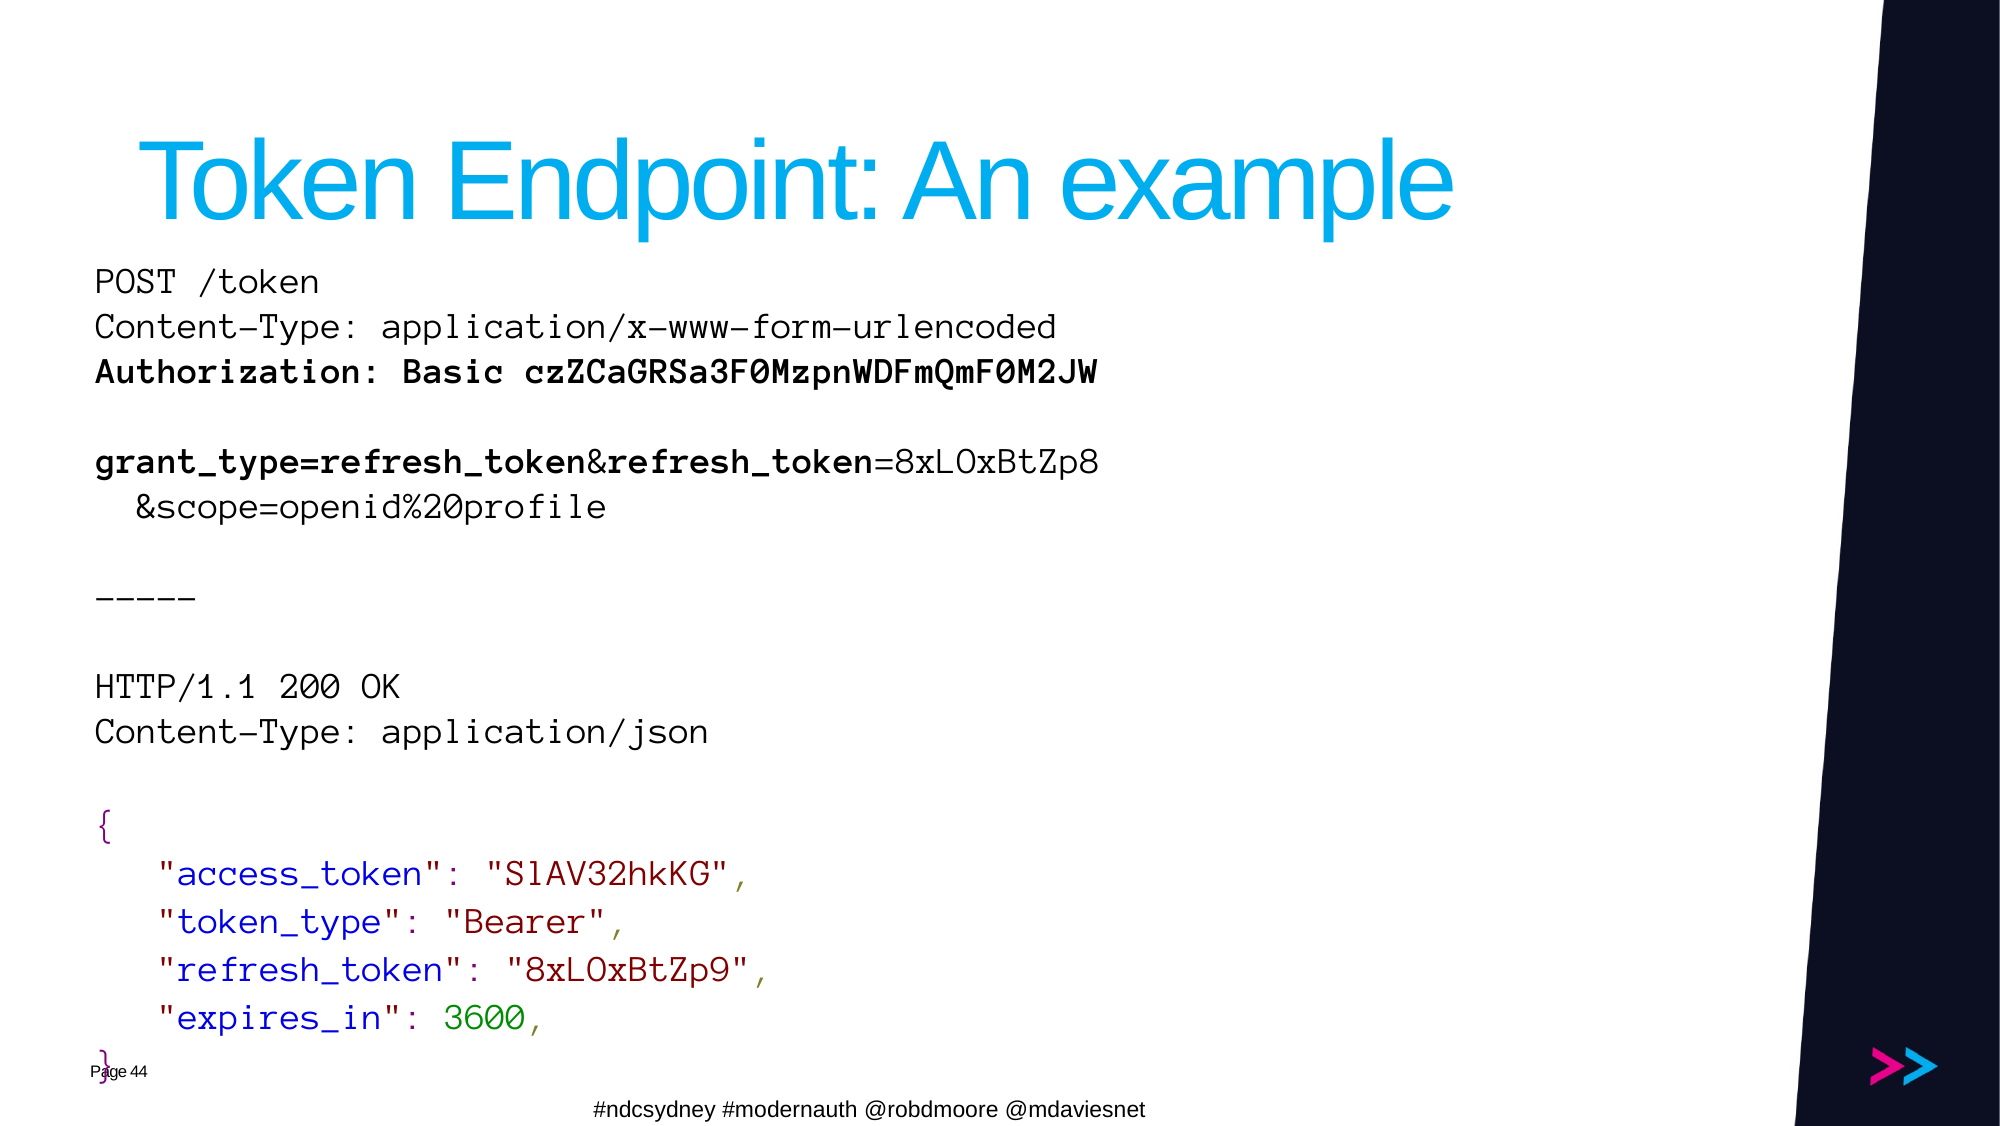

# Token Endpoint: An example
POST /token
Content-Type: application/x-www-form-urlencoded
Authorization: Basic czZCaGRSa3F0MzpnWDFmQmF0M2JW

grant_type=refresh_token&refresh_token=8xLOxBtZp8
  &scope=openid%20profile

-----

HTTP/1.1 200 OK
Content-Type: application/json

{
   "access_token": "SlAV32hkKG",
   "token_type": "Bearer",
   "refresh_token": "8xLOxBtZp9",
   "expires_in": 3600,
}

44